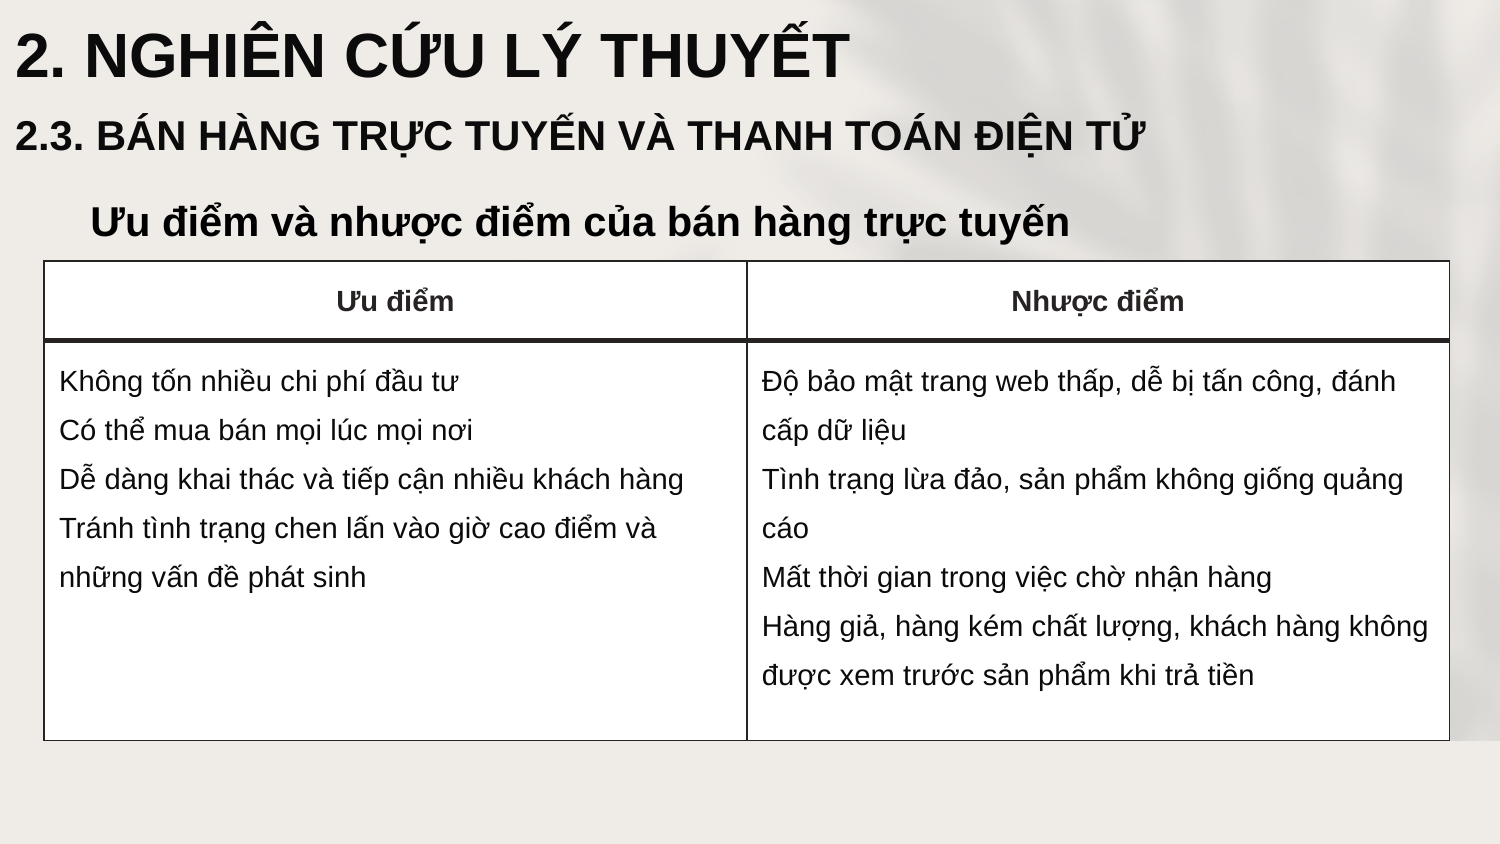

# 2. NGHIÊN CỨU LÝ THUYẾT
2.3. BÁN HÀNG TRỰC TUYẾN VÀ THANH TOÁN ĐIỆN TỬ
Ưu điểm và nhược điểm của bán hàng trực tuyến

| Ưu điểm | Nhược điểm |
| --- | --- |
| Không tốn nhiều chi phí đầu tư Có thể mua bán mọi lúc mọi nơi Dễ dàng khai thác và tiếp cận nhiều khách hàng Tránh tình trạng chen lấn vào giờ cao điểm và những vấn đề phát sinh | Độ bảo mật trang web thấp, dễ bị tấn công, đánh cấp dữ liệu Tình trạng lừa đảo, sản phẩm không giống quảng cáo Mất thời gian trong việc chờ nhận hàng Hàng giả, hàng kém chất lượng, khách hàng không được xem trước sản phẩm khi trả tiền |